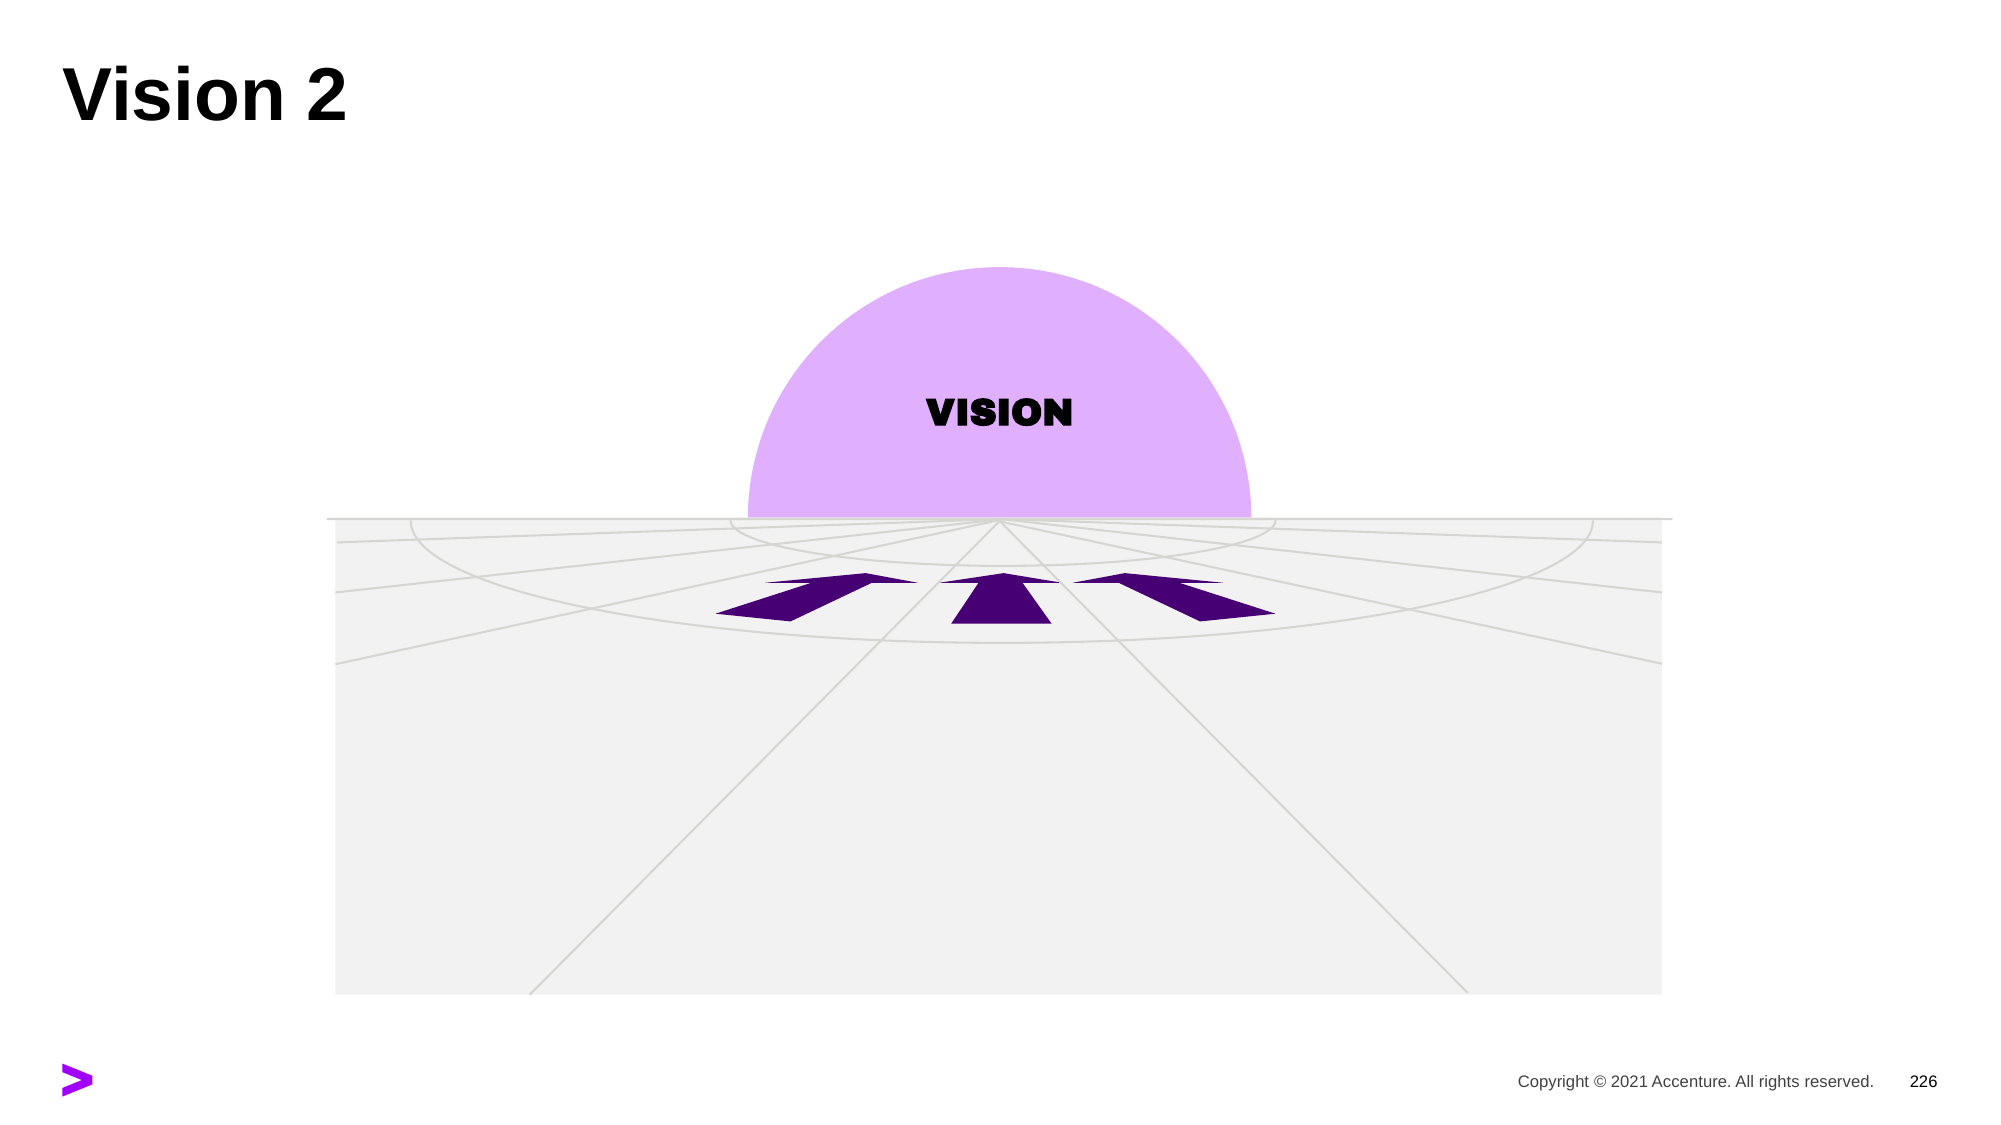

# Vision 2
Vision

Copyright © 2021 Accenture. All rights reserved.
226